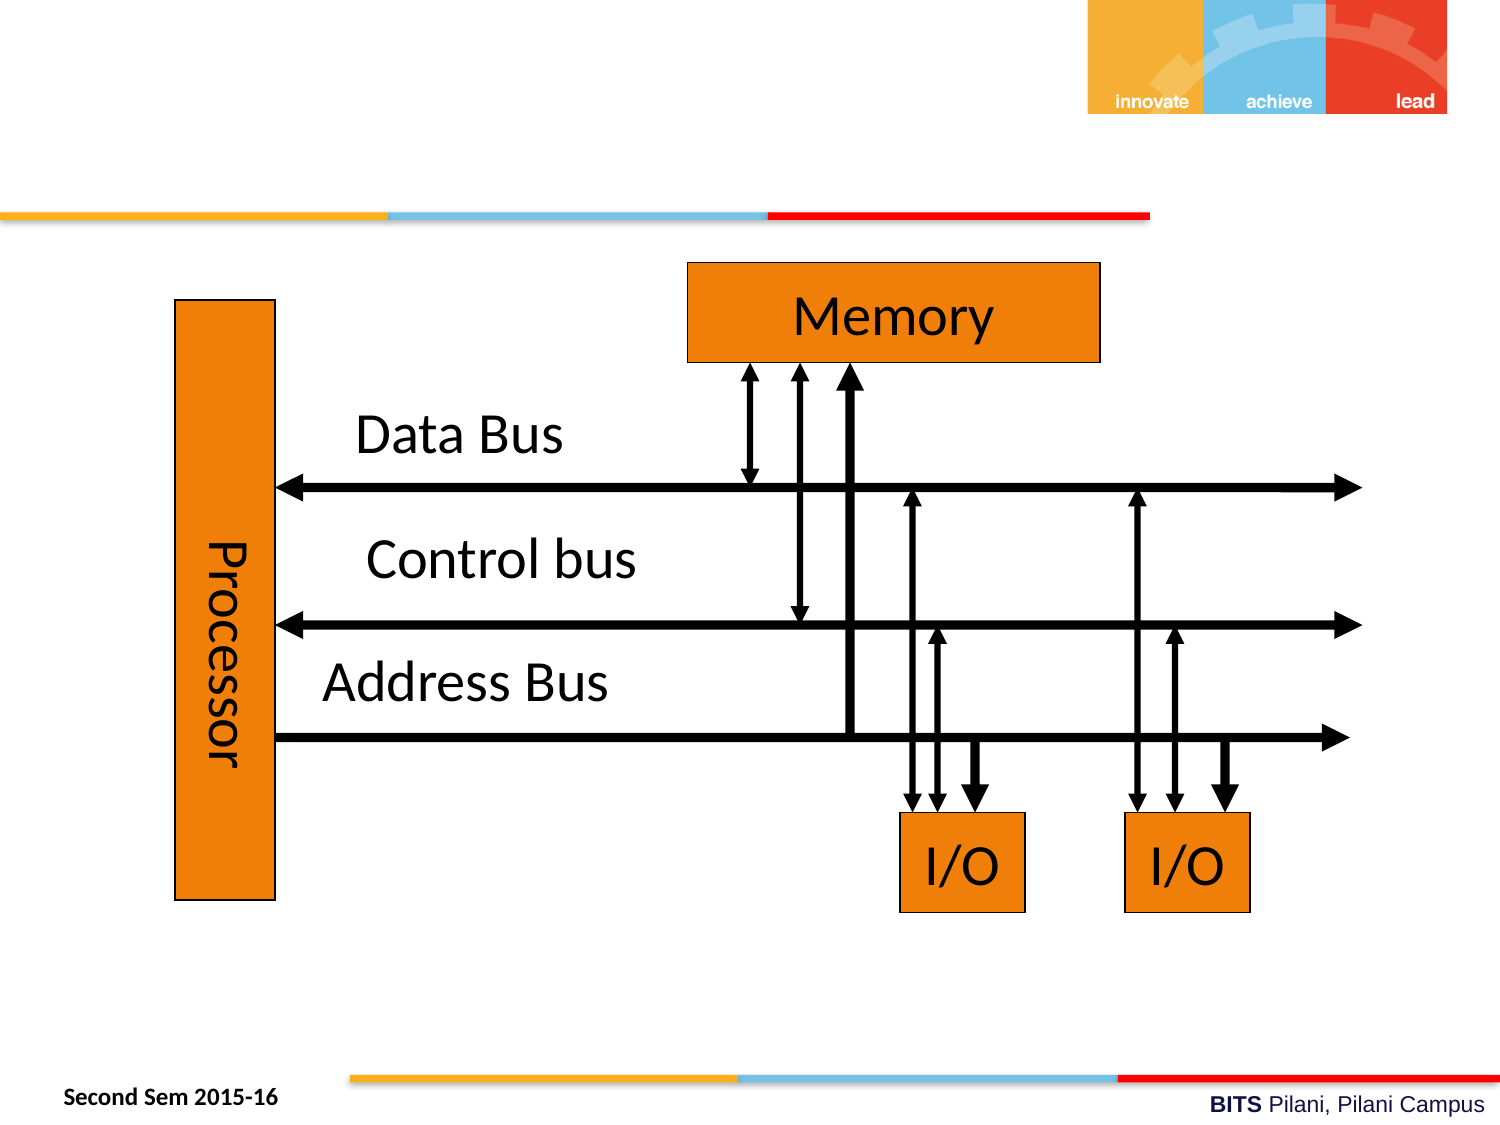

Memory

Data Bus

Control bus

Address Bus

I/O
I/O
Processor